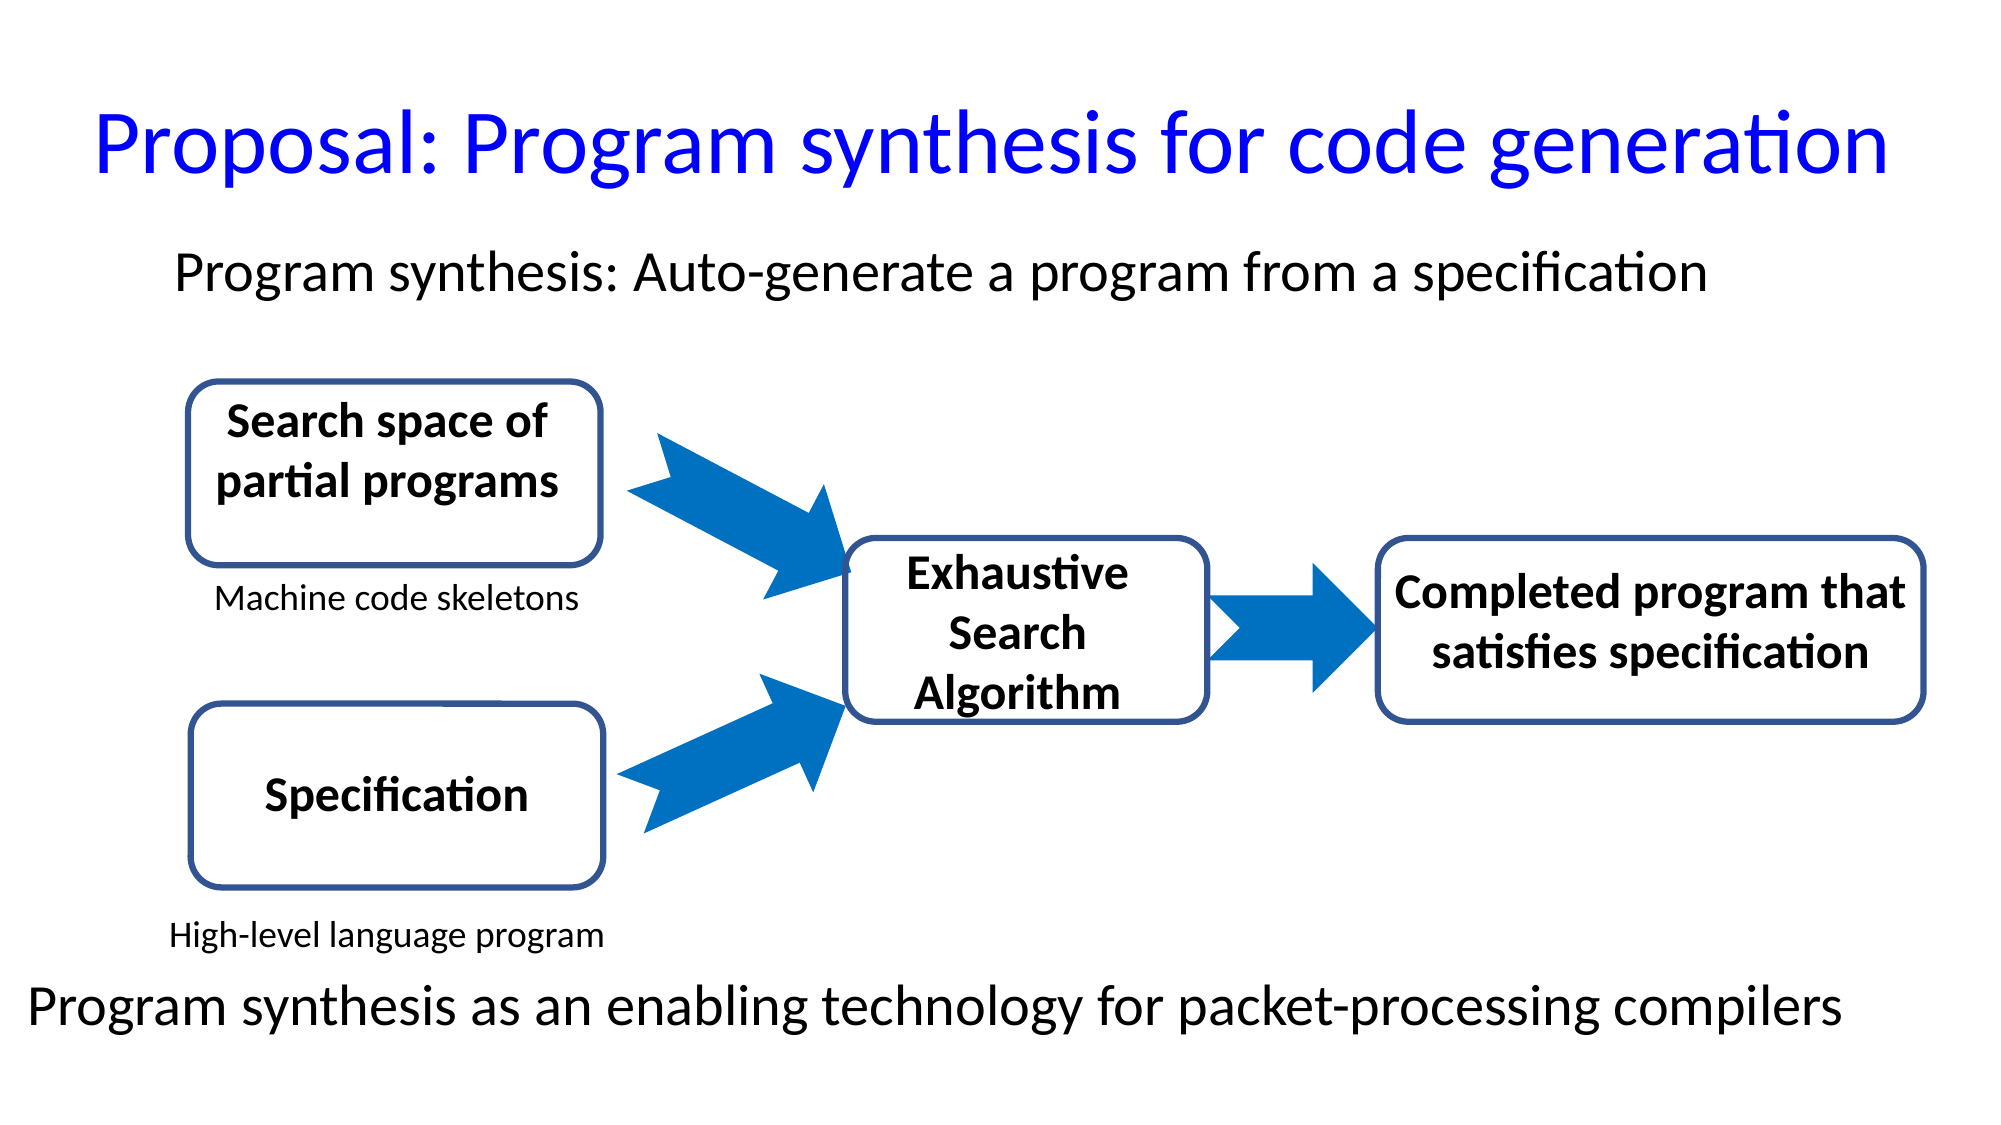

Proposal: Program synthesis for code generation
Program synthesis: Auto-generate a program from a specification
Search space of partial programs

Exhaustive
Search
Algorithm

Completed program that satisfies specification

Machine code skeletons

Specification
High-level language program
  Program synthesis as an enabling technology for packet-processing compilers